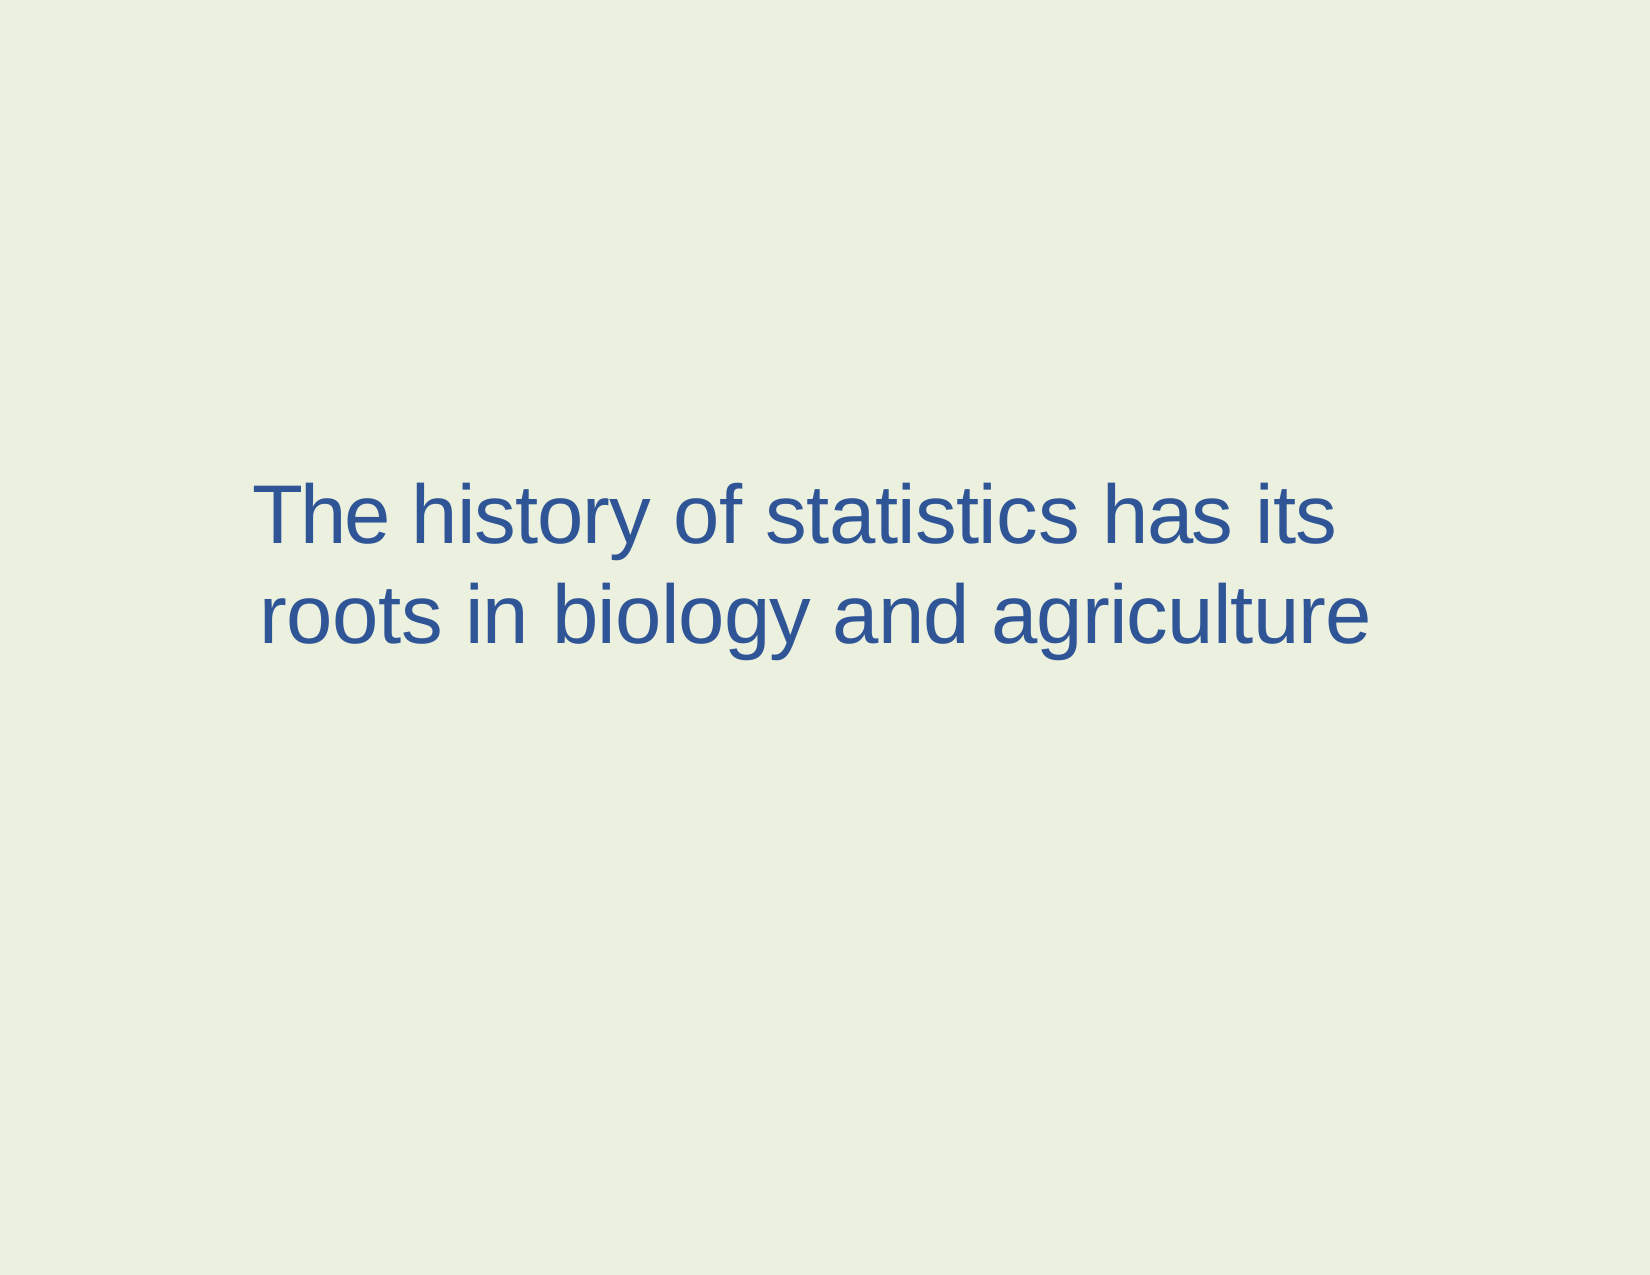

The history of statistics has its roots in biology and agriculture